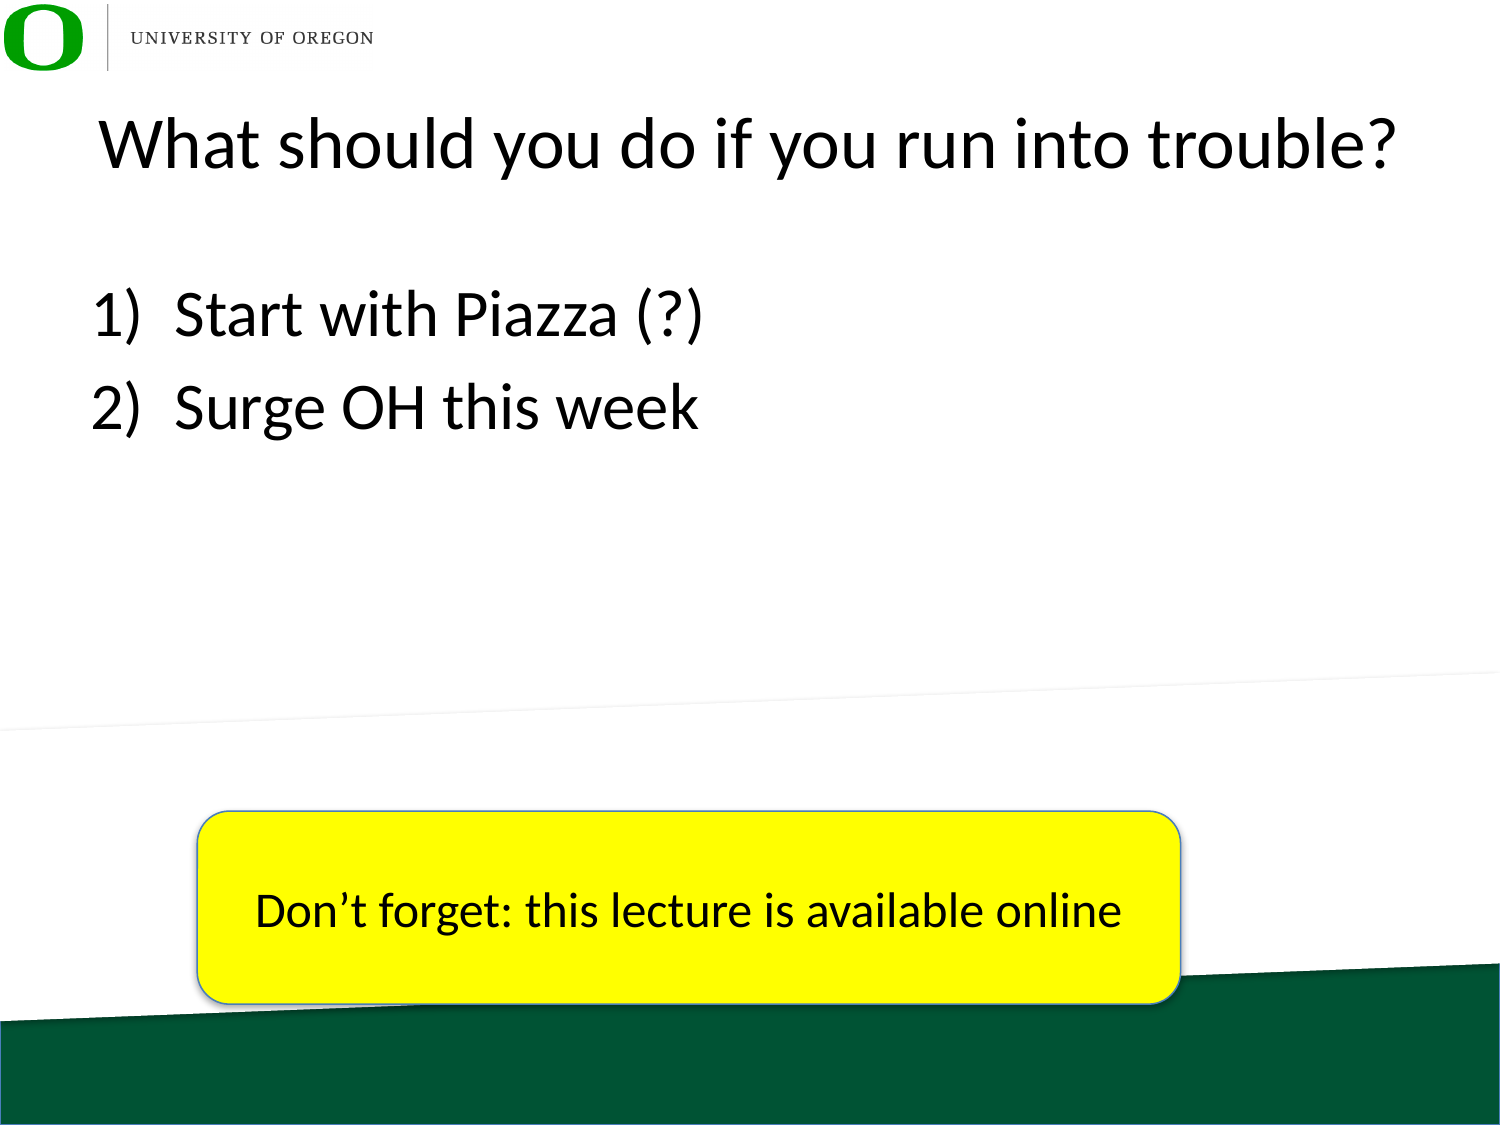

# What should you do if you run into trouble?
Start with Piazza (?)
Surge OH this week
Don’t forget: this lecture is available online